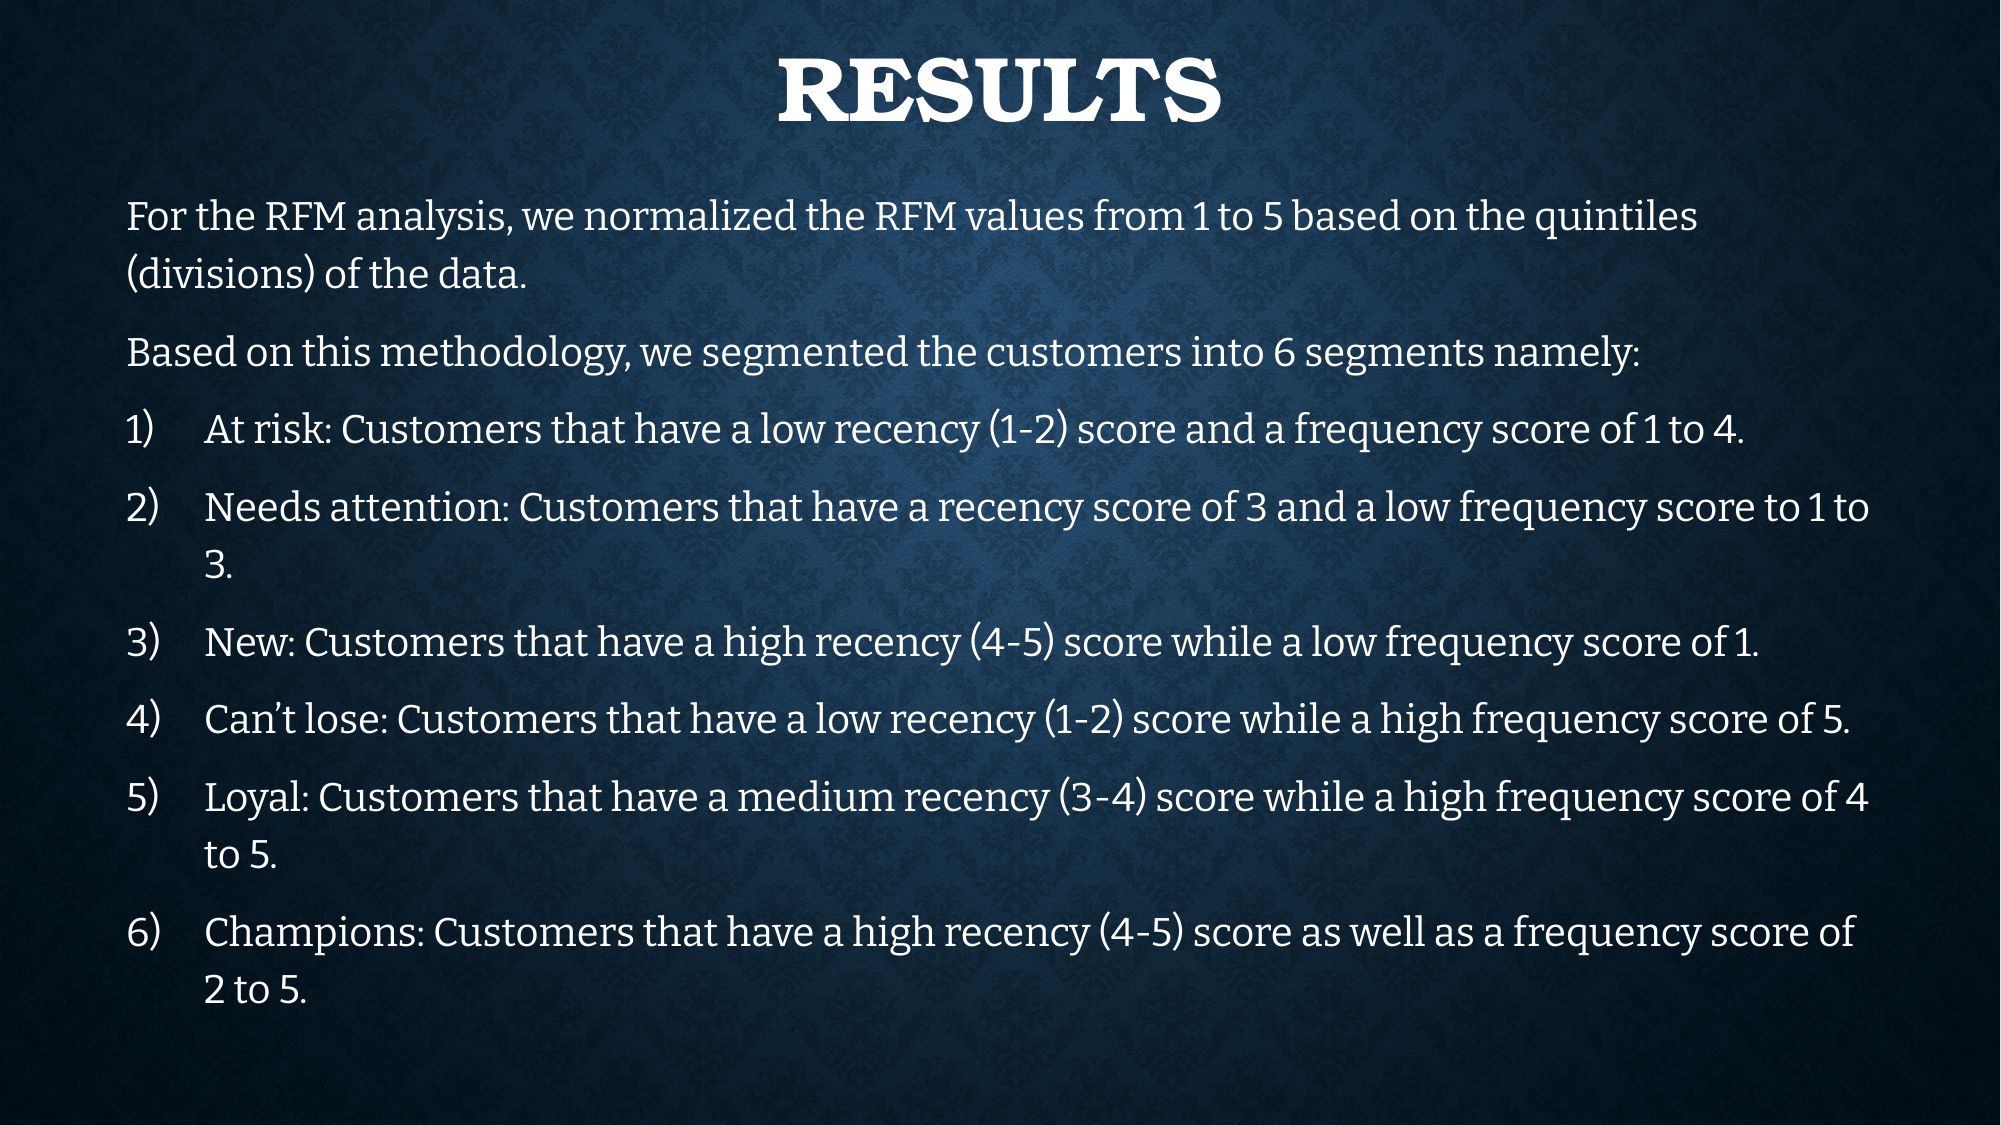

# Results
For the RFM analysis, we normalized the RFM values from 1 to 5 based on the quintiles (divisions) of the data.
Based on this methodology, we segmented the customers into 6 segments namely:
At risk: Customers that have a low recency (1-2) score and a frequency score of 1 to 4.
Needs attention: Customers that have a recency score of 3 and a low frequency score to 1 to 3.
New: Customers that have a high recency (4-5) score while a low frequency score of 1.
Can’t lose: Customers that have a low recency (1-2) score while a high frequency score of 5.
Loyal: Customers that have a medium recency (3-4) score while a high frequency score of 4 to 5.
Champions: Customers that have a high recency (4-5) score as well as a frequency score of 2 to 5.